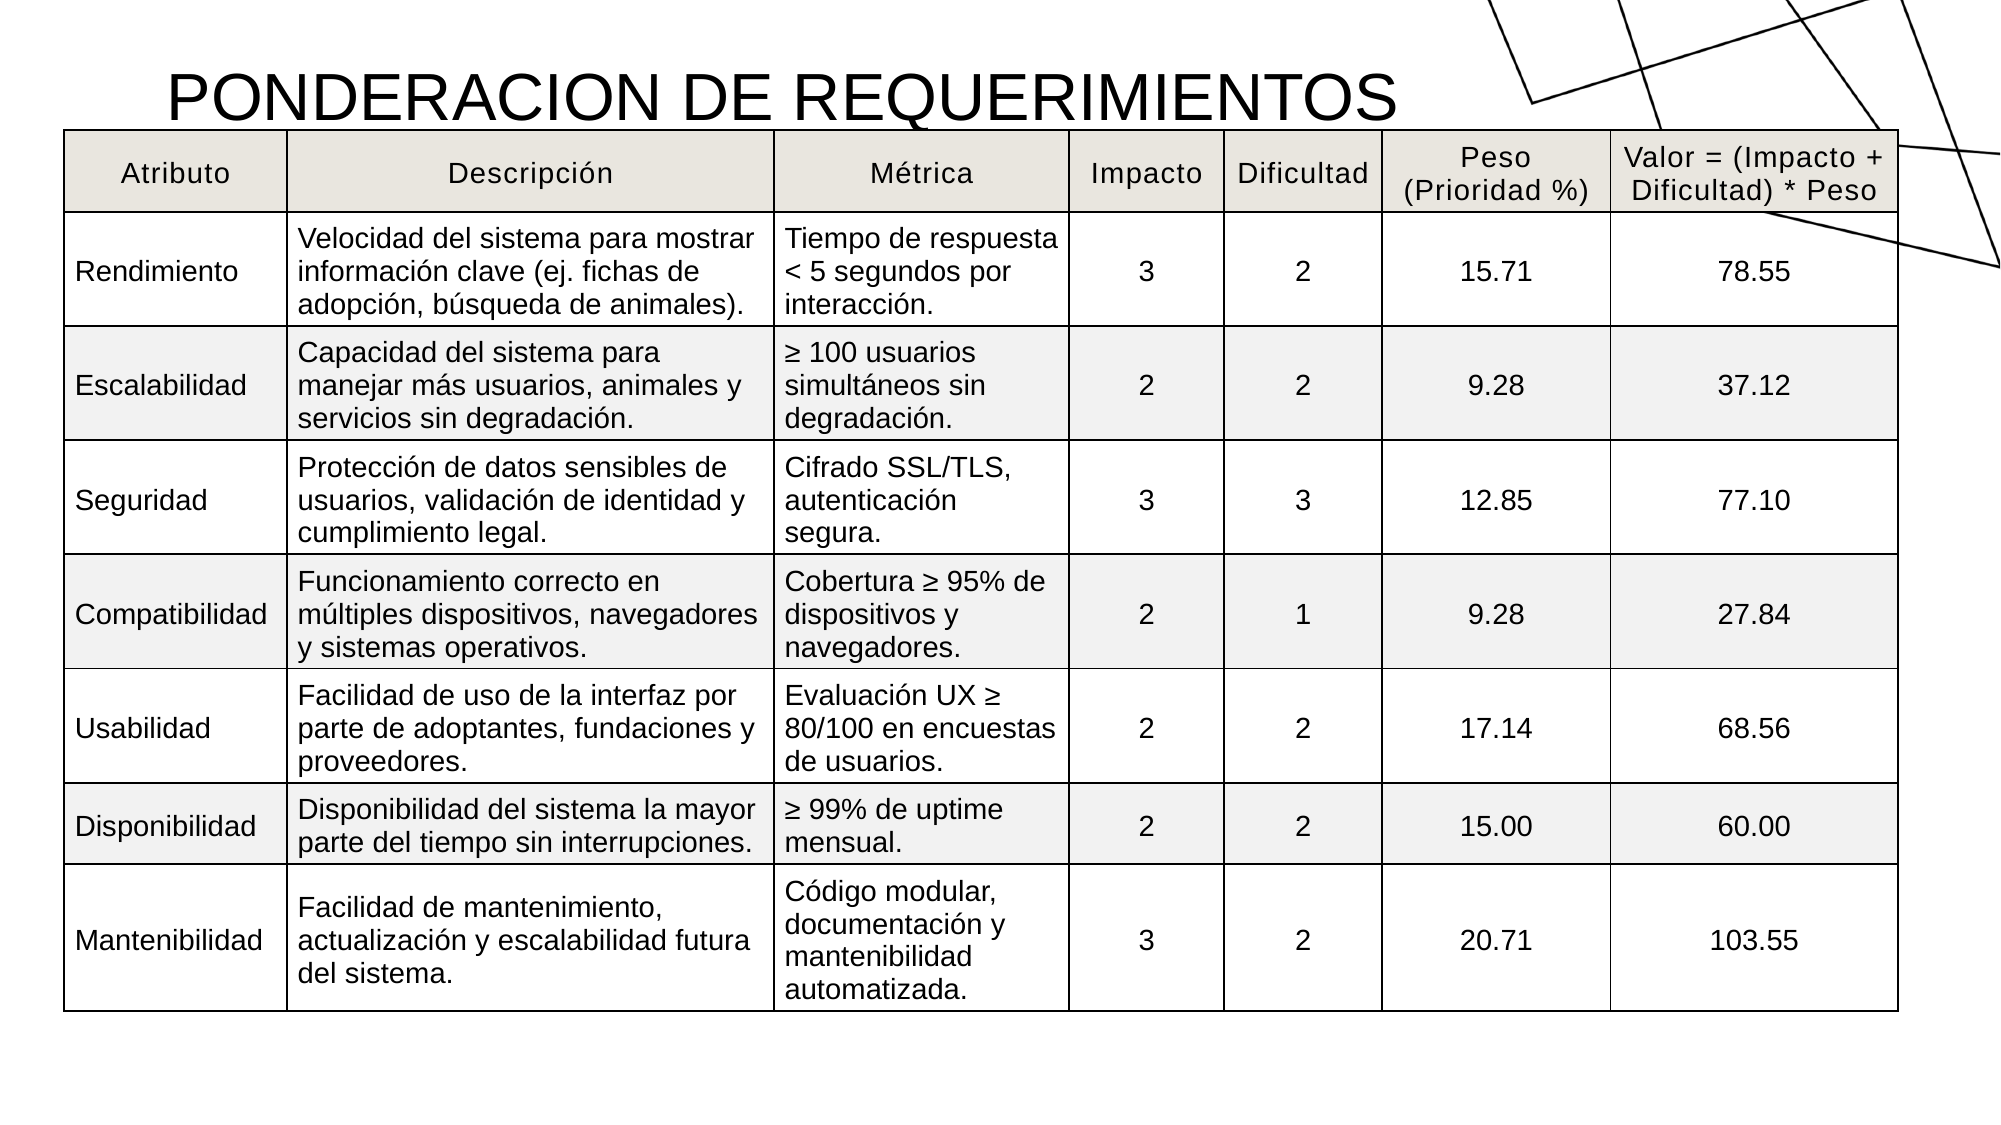

# PONDERACION DE REQUERIMIENTOS
| Atributo | Descripción | Métrica | Impacto | Dificultad | Peso (Prioridad %) | Valor = (Impacto + Dificultad) \* Peso |
| --- | --- | --- | --- | --- | --- | --- |
| Rendimiento | Velocidad del sistema para mostrar información clave (ej. fichas de adopción, búsqueda de animales). | Tiempo de respuesta < 5 segundos por interacción. | 3 | 2 | 15.71 | 78.55 |
| Escalabilidad | Capacidad del sistema para manejar más usuarios, animales y servicios sin degradación. | ≥ 100 usuarios simultáneos sin degradación. | 2 | 2 | 9.28 | 37.12 |
| Seguridad | Protección de datos sensibles de usuarios, validación de identidad y cumplimiento legal. | Cifrado SSL/TLS, autenticación segura. | 3 | 3 | 12.85 | 77.10 |
| Compatibilidad | Funcionamiento correcto en múltiples dispositivos, navegadores y sistemas operativos. | Cobertura ≥ 95% de dispositivos y navegadores. | 2 | 1 | 9.28 | 27.84 |
| Usabilidad | Facilidad de uso de la interfaz por parte de adoptantes, fundaciones y proveedores. | Evaluación UX ≥ 80/100 en encuestas de usuarios. | 2 | 2 | 17.14 | 68.56 |
| Disponibilidad | Disponibilidad del sistema la mayor parte del tiempo sin interrupciones. | ≥ 99% de uptime mensual. | 2 | 2 | 15.00 | 60.00 |
| Mantenibilidad | Facilidad de mantenimiento, actualización y escalabilidad futura del sistema. | Código modular, documentación y mantenibilidad automatizada. | 3 | 2 | 20.71 | 103.55 |